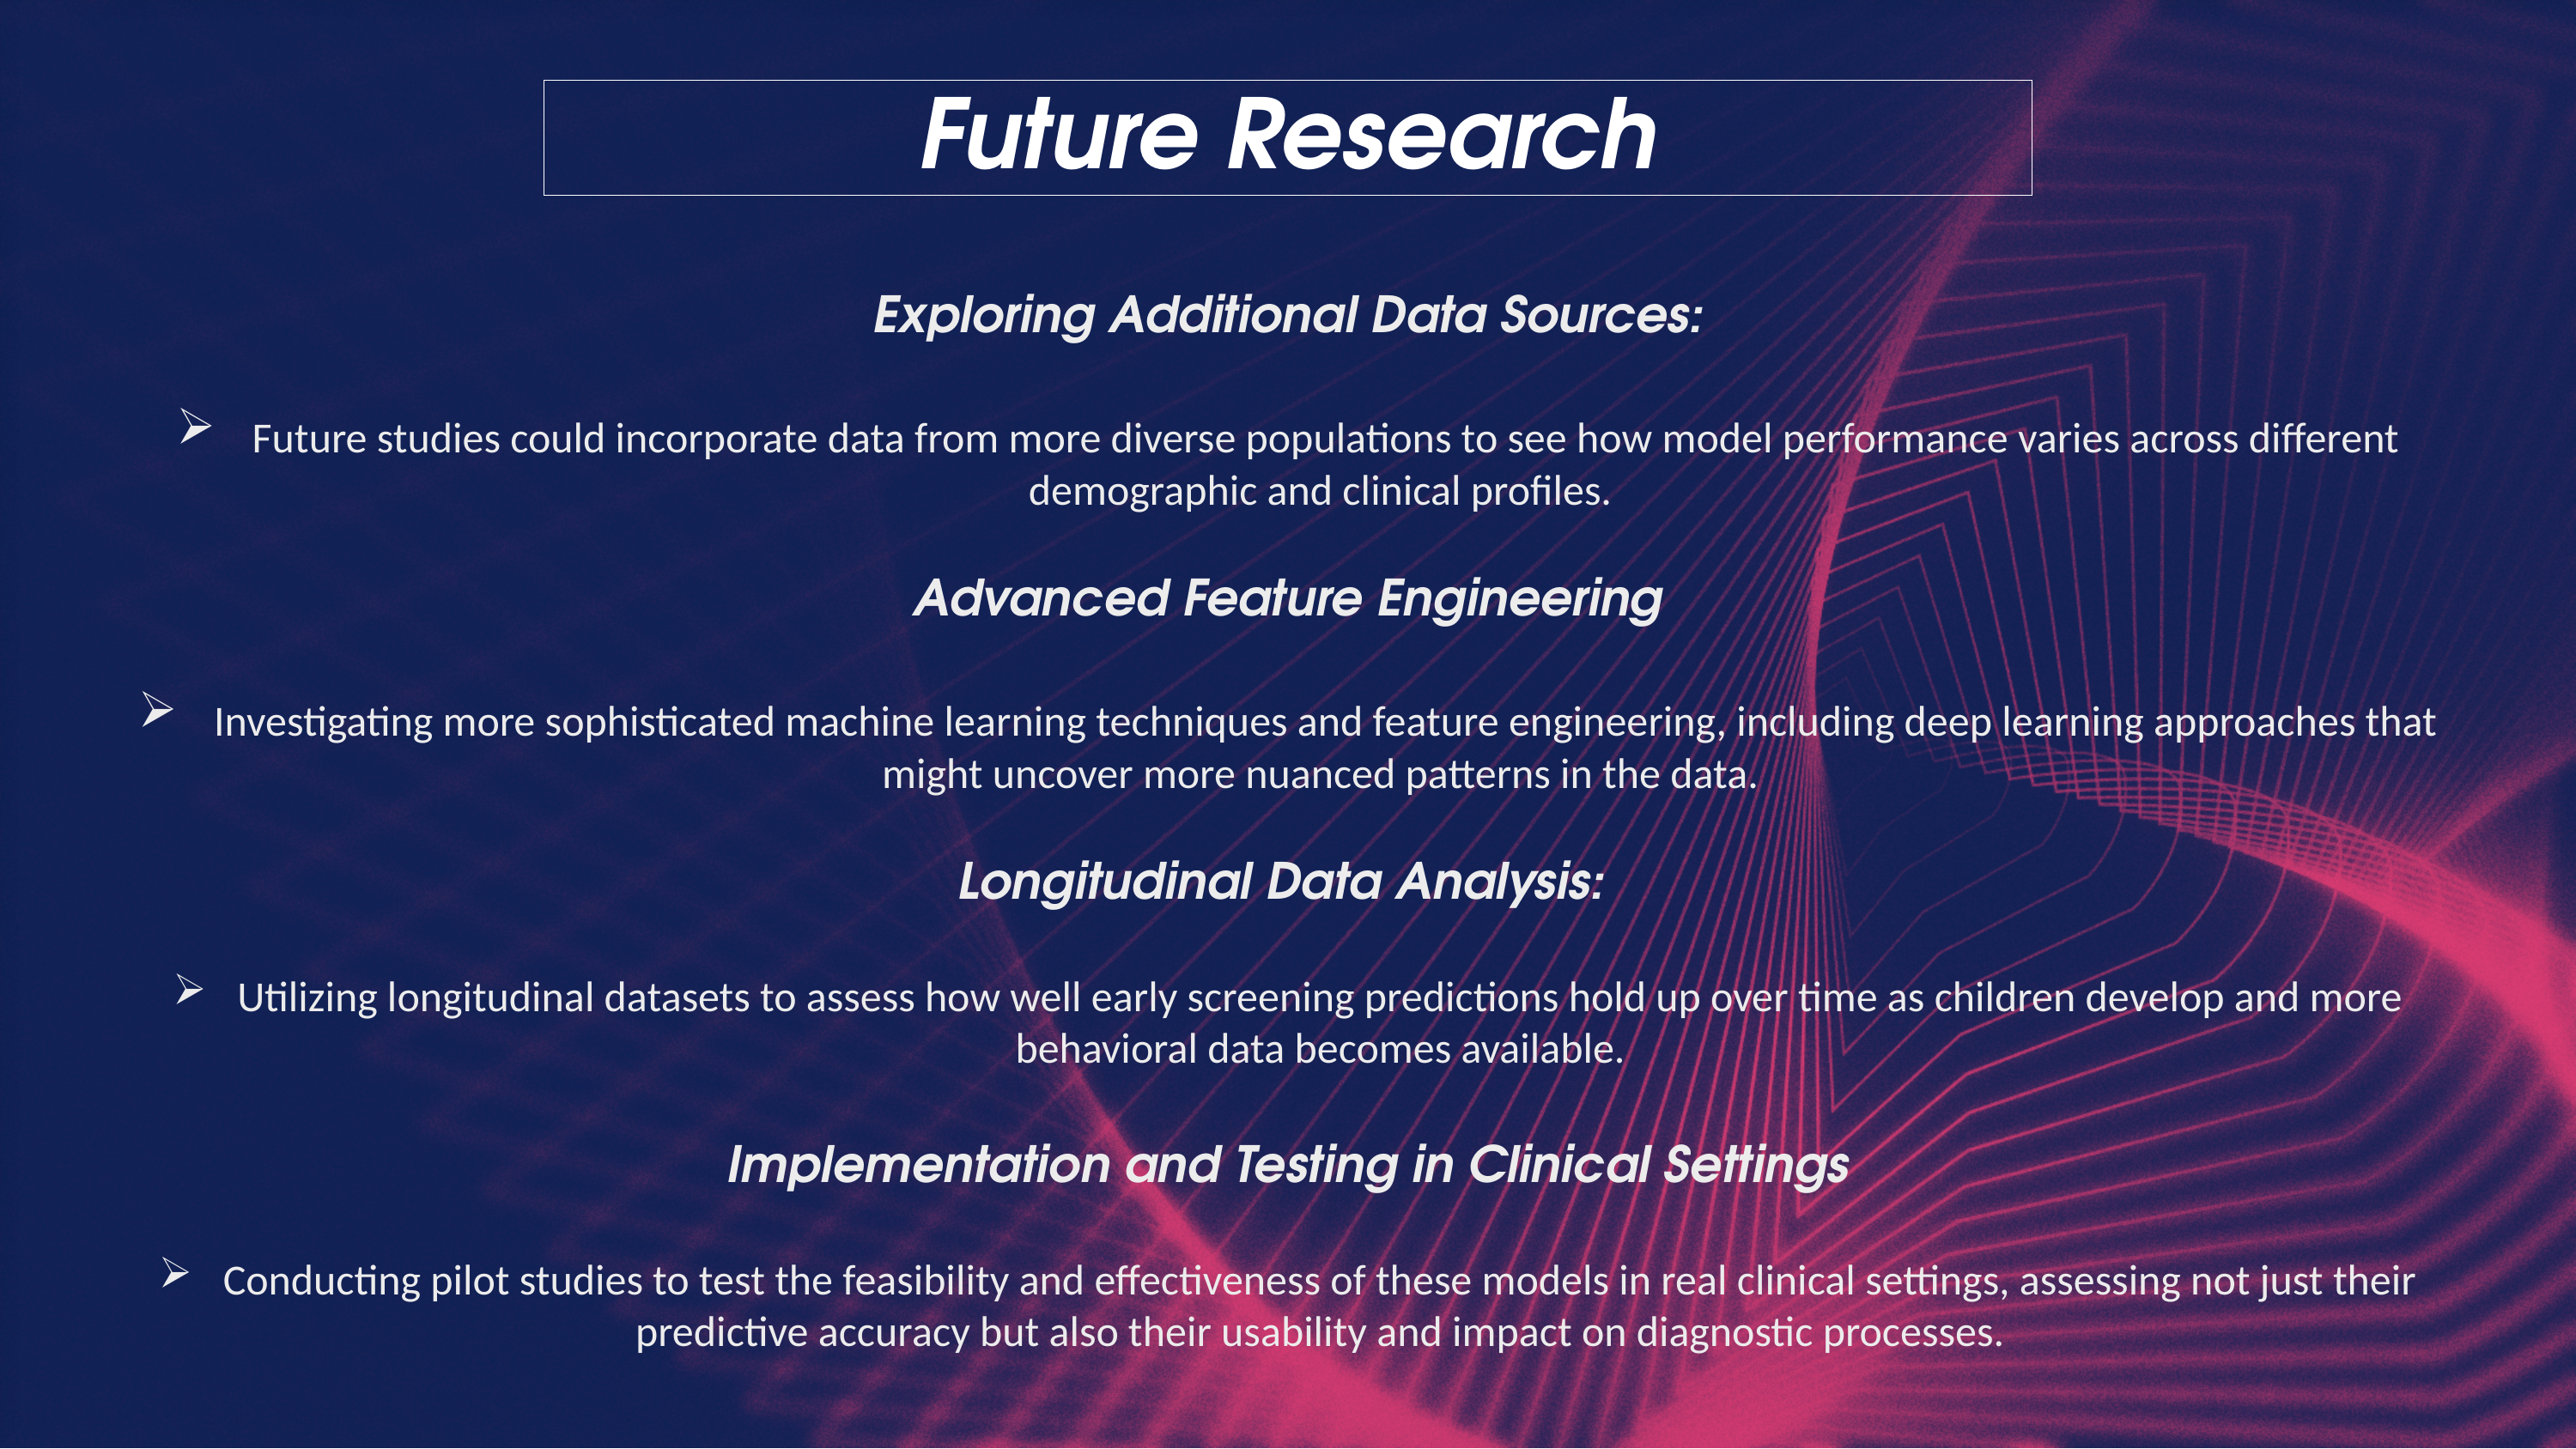

Future Research
Exploring Additional Data Sources:

 Future studies could incorporate data from more diverse populations to see how model performance varies across different demographic and clinical profiles.

Advanced Feature Engineering

 Investigating more sophisticated machine learning techniques and feature engineering, including deep learning approaches that might uncover more nuanced patterns in the data.

Longitudinal Data Analysis:

Utilizing longitudinal datasets to assess how well early screening predictions hold up over time as children develop and more behavioral data becomes available.

Implementation and Testing in Clinical Settings

Conducting pilot studies to test the feasibility and effectiveness of these models in real clinical settings, assessing not just their predictive accuracy but also their usability and impact on diagnostic processes.